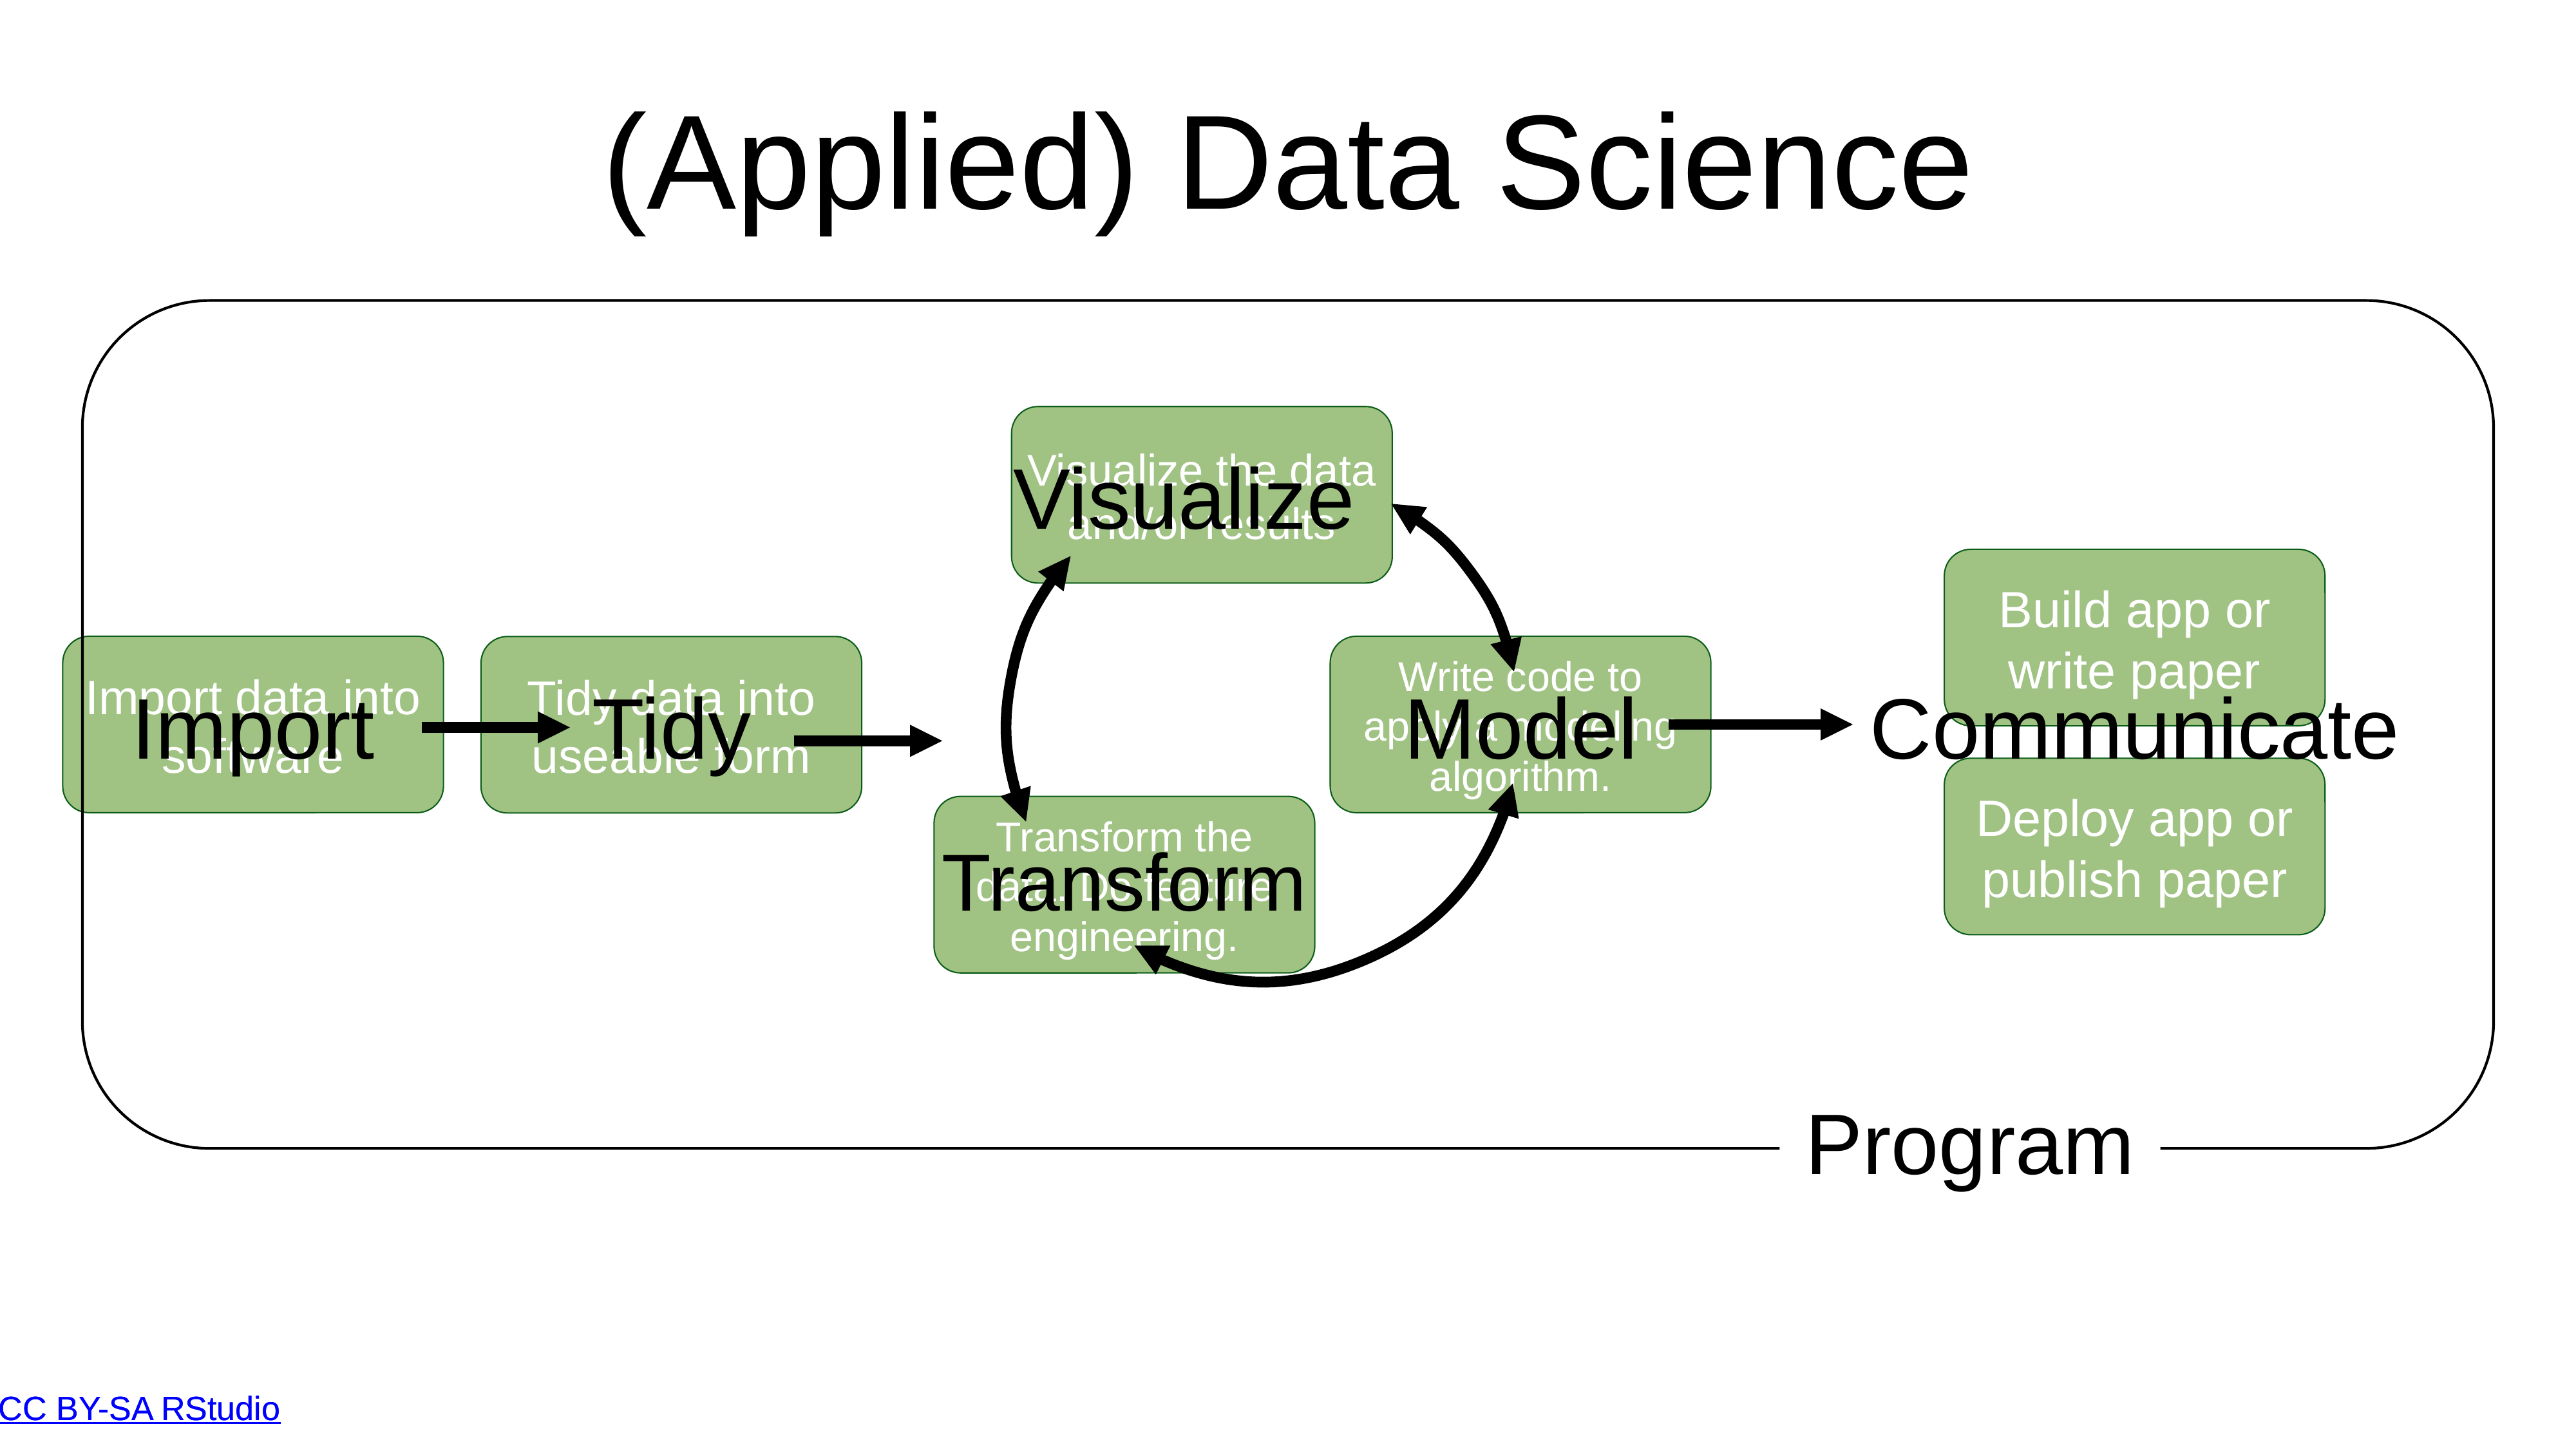

(Applied) Data Science

Program
Visualize the data and/or results
Build app or write paper
Import data into software
Write code to apply a modeling algorithm.
Tidy data into useable form
Deploy app or publish paper
Transform the data. Do feature engineering.
Visualize
Import
Tidy
Model
Communicate
Transform

CC BY-SA RStudio